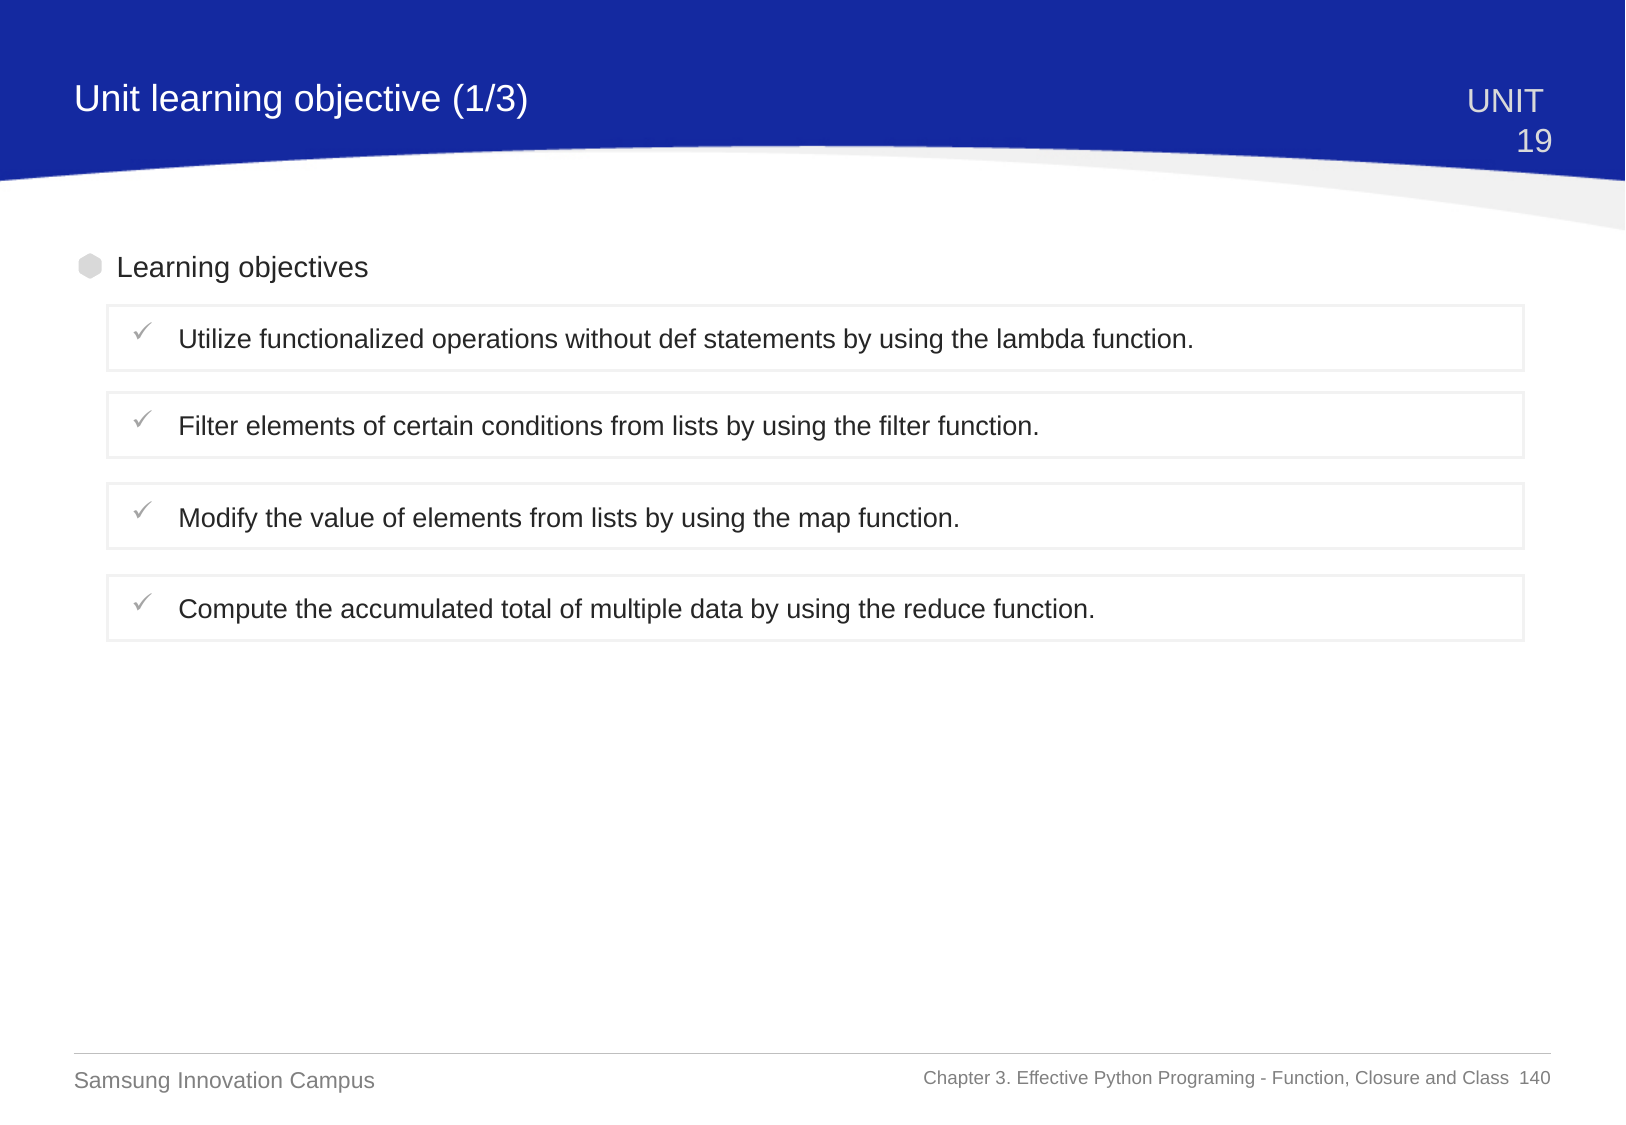

Unit learning objective (1/3)
UNIT  19

Learning objectives
Utilize functionalized operations without def statements by using the lambda function.
Filter elements of certain conditions from lists by using the filter function.
Modify the value of elements from lists by using the map function.
Compute the accumulated total of multiple data by using the reduce function.